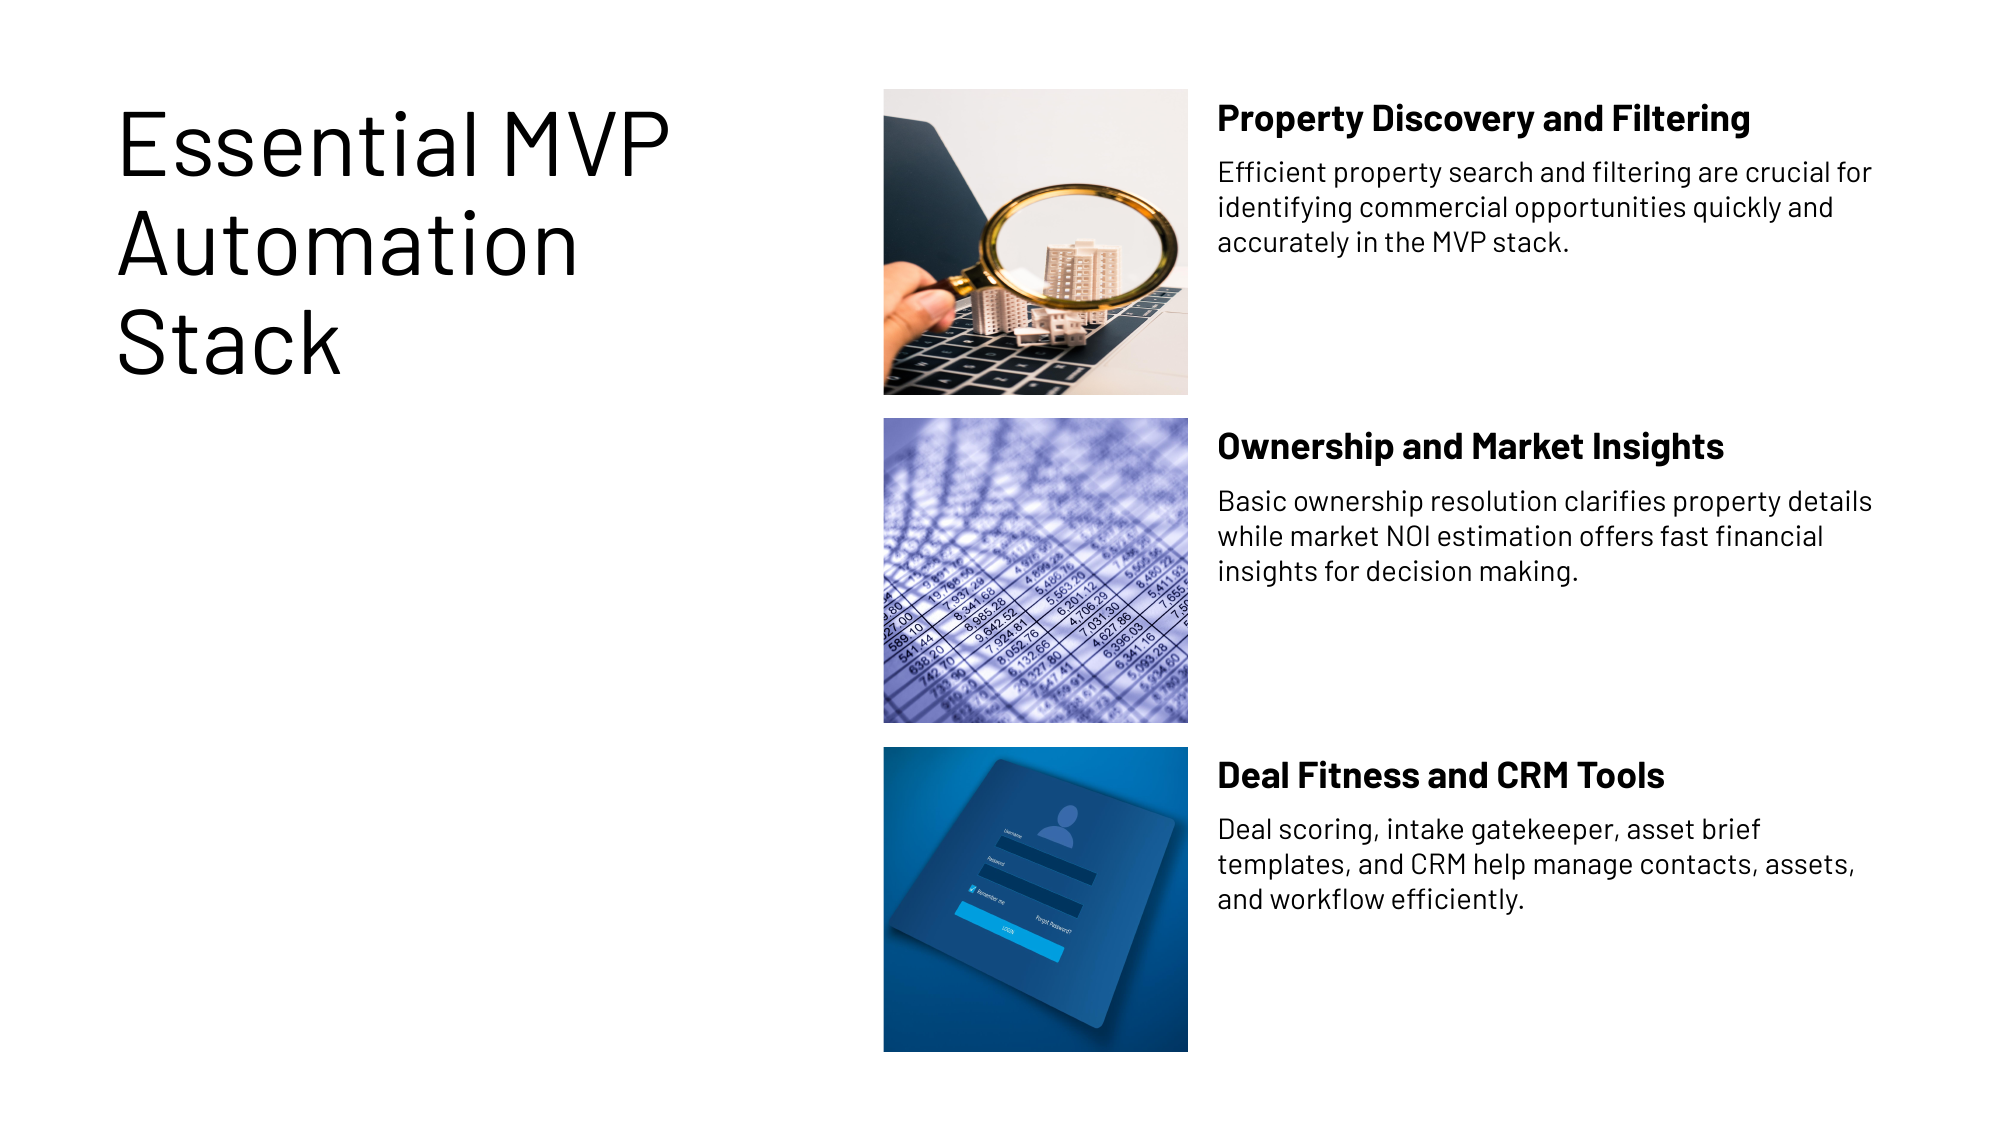

# Essential MVP Automation Stack
Property Discovery and Filtering
Efficient property search and filtering are crucial for identifying commercial opportunities quickly and accurately in the MVP stack.
Ownership and Market Insights
Basic ownership resolution clarifies property details while market NOI estimation offers fast financial insights for decision making.
Deal Fitness and CRM Tools
Deal scoring, intake gatekeeper, asset brief templates, and CRM help manage contacts, assets, and workflow efficiently.